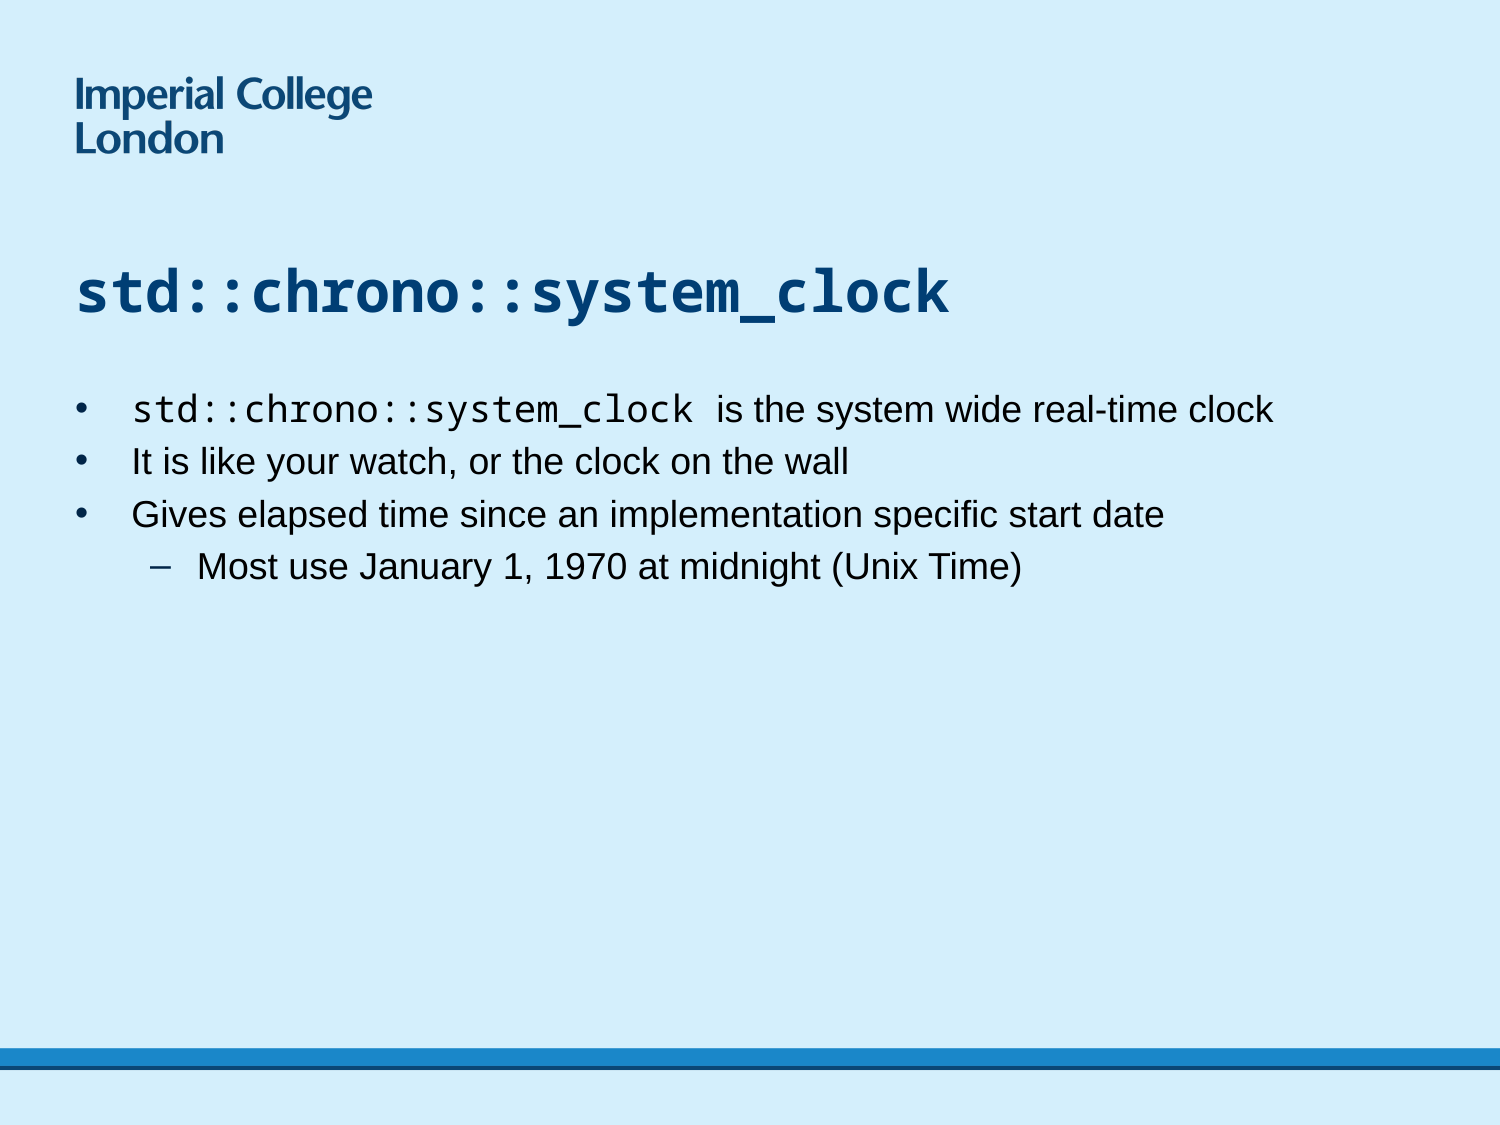

# std::chrono::system_clock
std::chrono::system_clock is the system wide real-time clock
It is like your watch, or the clock on the wall
Gives elapsed time since an implementation specific start date
Most use January 1, 1970 at midnight (Unix Time)